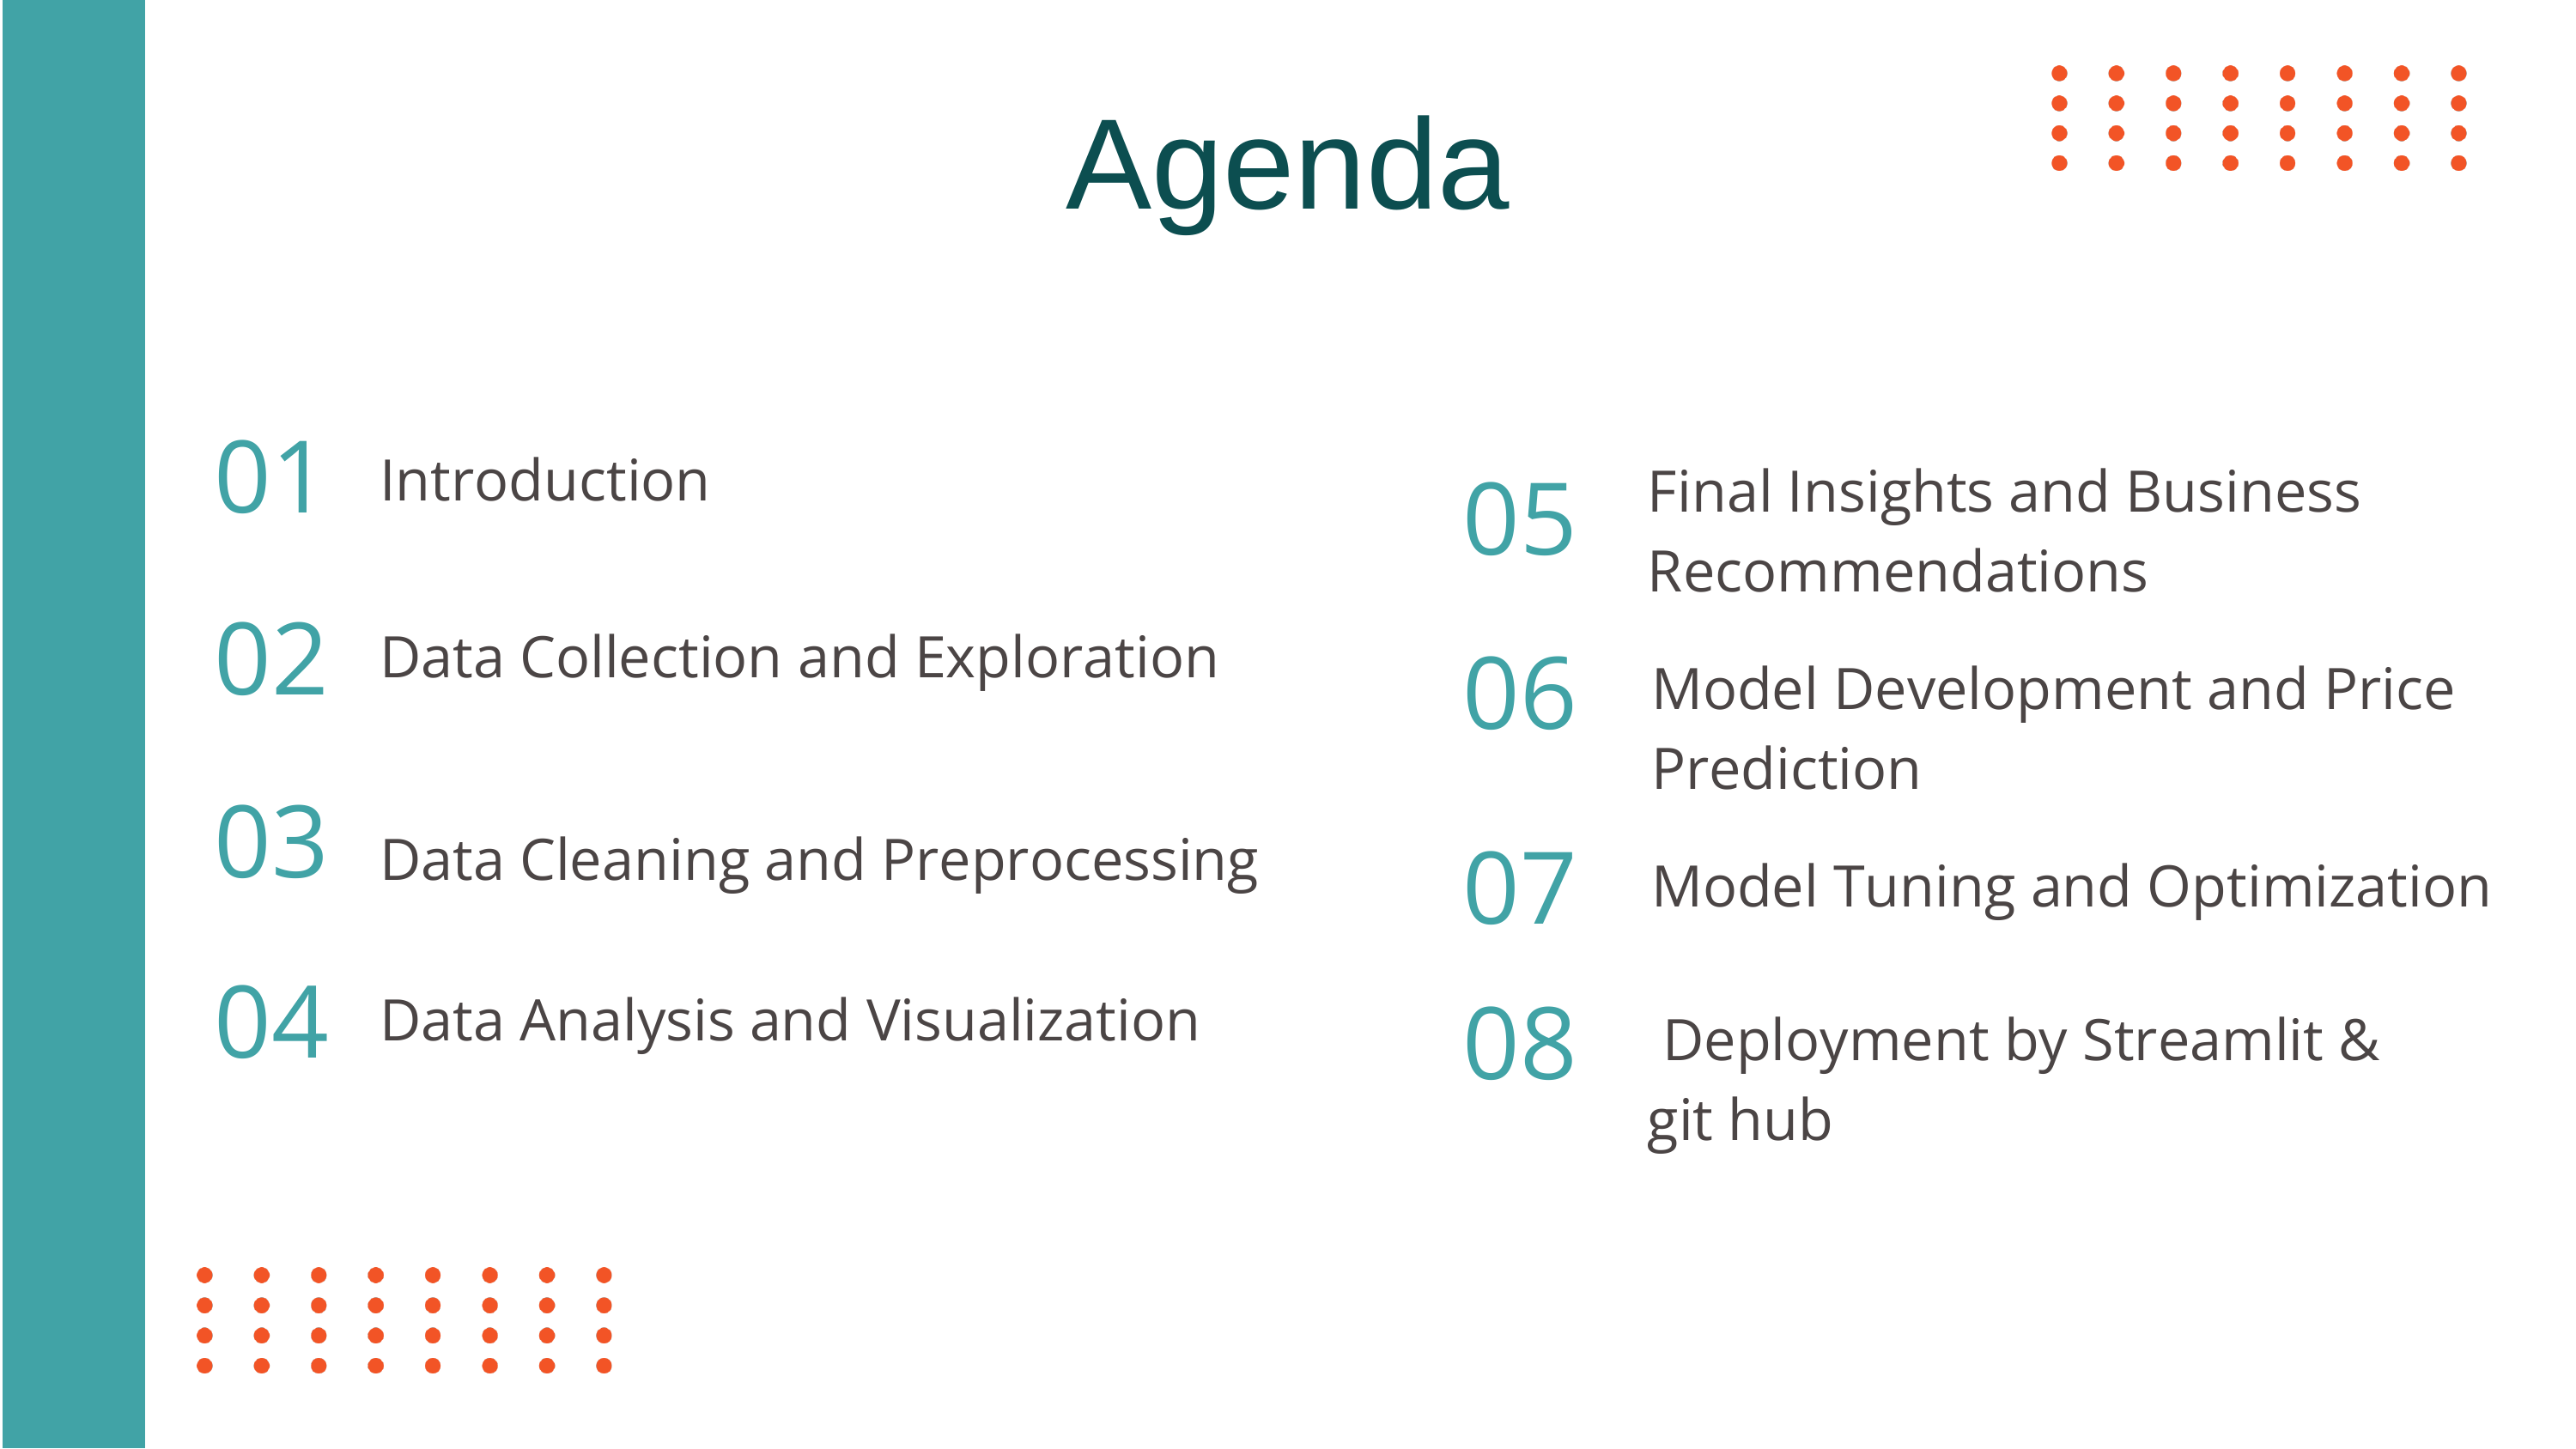

Agenda

01
Introduction
05
Final Insights and Business Recommendations
02
06
Data Collection and Exploration
Model Development and Price Prediction
03
07
Data Cleaning and Preprocessing
Model Tuning and Optimization
04
08
Data Analysis and Visualization
 Deployment by Streamlit & git hub